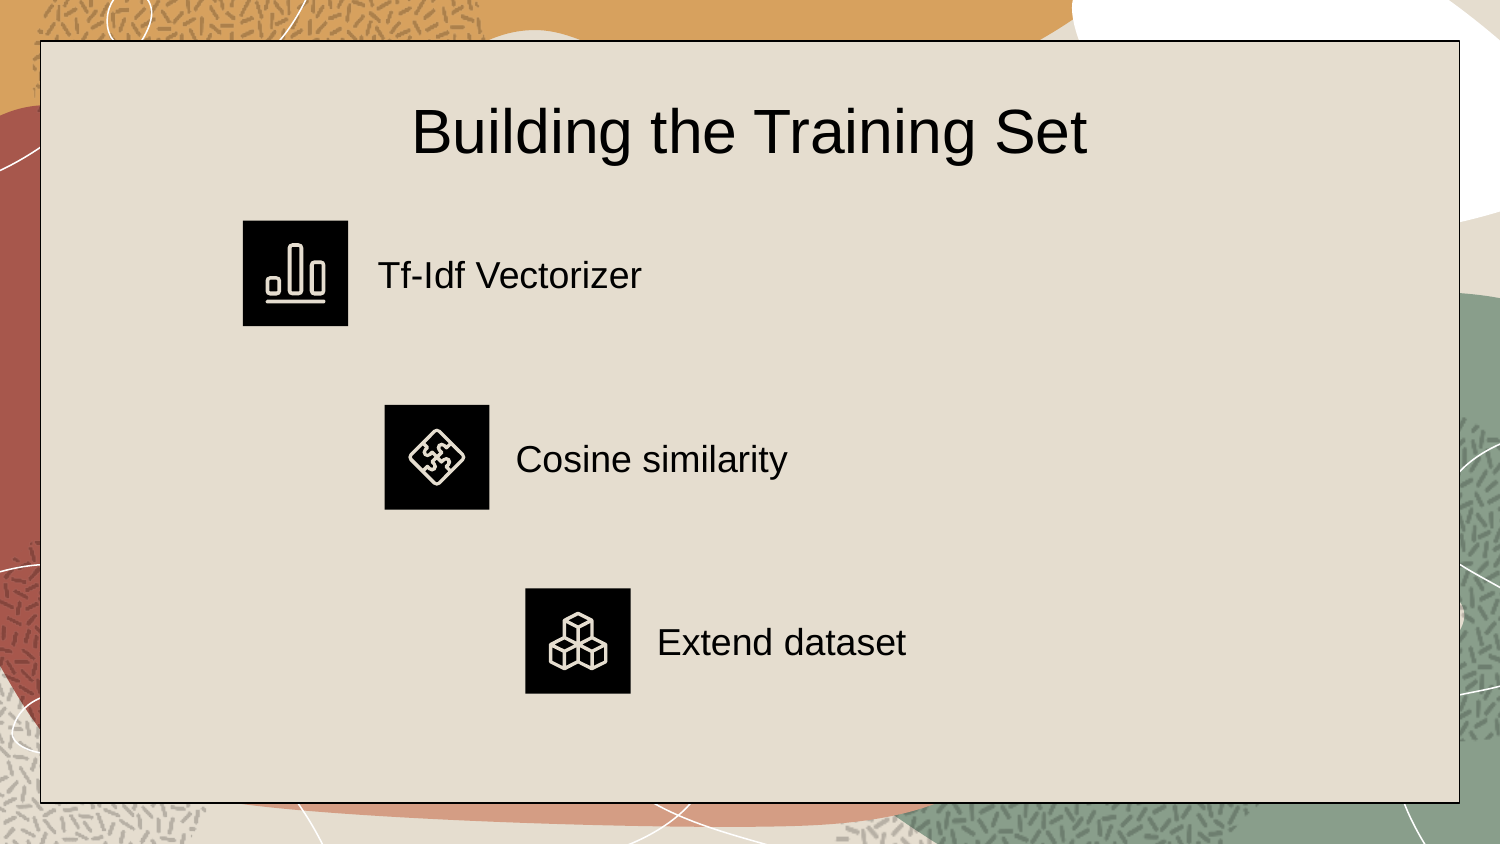

# Building the Training Set

Tf-Idf Vectorizer

Cosine similarity

]]
Extend dataset